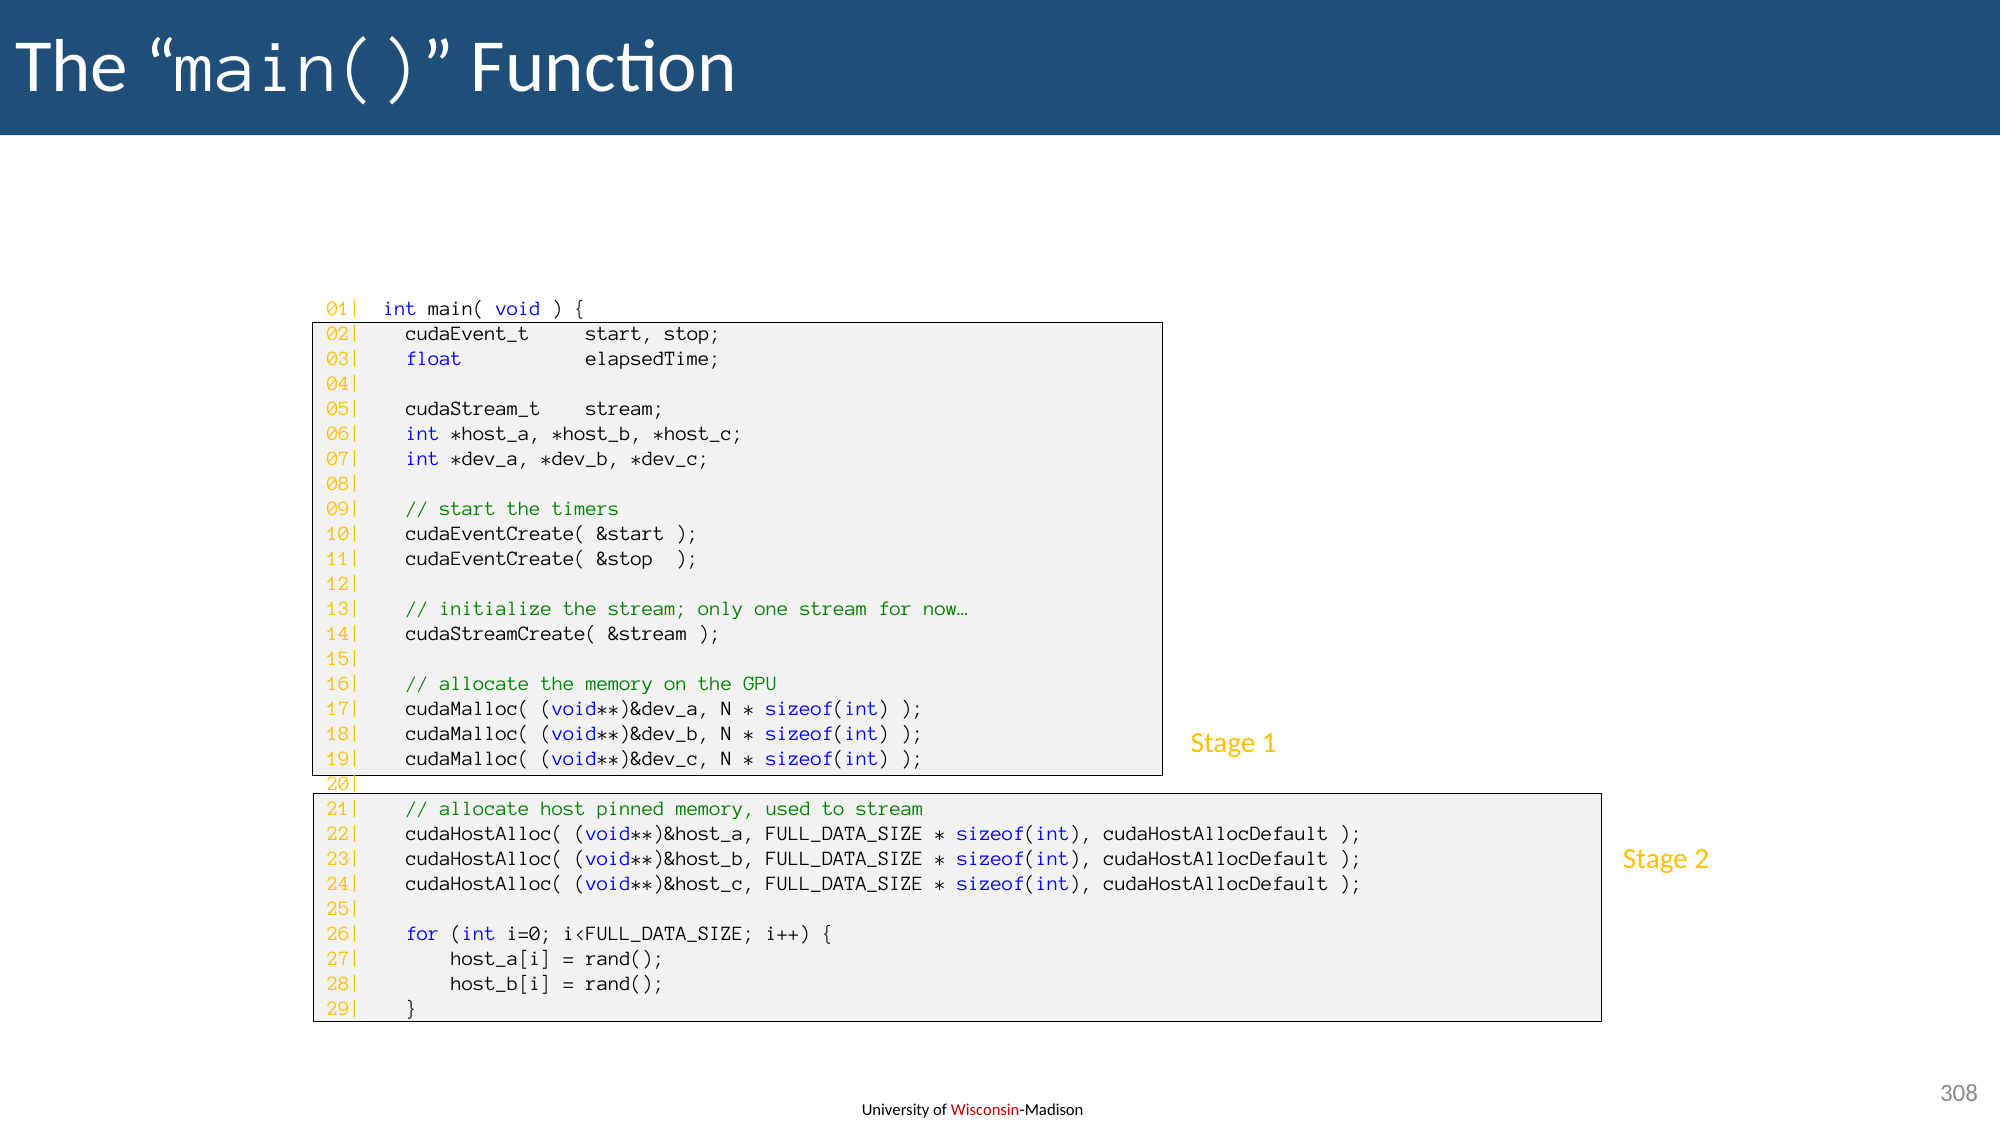

# The “main()” Function
01|  int main( void ) {
02|    cudaEvent_t     start, stop;
03|    float           elapsedTime;
04|
05|    cudaStream_t    stream;
06|    int *host_a, *host_b, *host_c;
07|    int *dev_a, *dev_b, *dev_c;
08|
09|    // start the timers
10|    cudaEventCreate( &start );
11|    cudaEventCreate( &stop  );
12|
13|    // initialize the stream; only one stream for now…
14|    cudaStreamCreate( &stream );
15|
16|    // allocate the memory on the GPU
17|    cudaMalloc( (void**)&dev_a, N * sizeof(int) );
18|    cudaMalloc( (void**)&dev_b, N * sizeof(int) );
19|    cudaMalloc( (void**)&dev_c, N * sizeof(int) );
20|
21|    // allocate host pinned memory, used to stream
22|    cudaHostAlloc( (void**)&host_a, FULL_DATA_SIZE * sizeof(int), cudaHostAllocDefault );
23|    cudaHostAlloc( (void**)&host_b, FULL_DATA_SIZE * sizeof(int), cudaHostAllocDefault );
24|    cudaHostAlloc( (void**)&host_c, FULL_DATA_SIZE * sizeof(int), cudaHostAllocDefault );
25|
26|    for (int i=0; i<FULL_DATA_SIZE; i++) {
27|        host_a[i] = rand();
28|        host_b[i] = rand();
29|    }

Stage 1

Stage 2
308